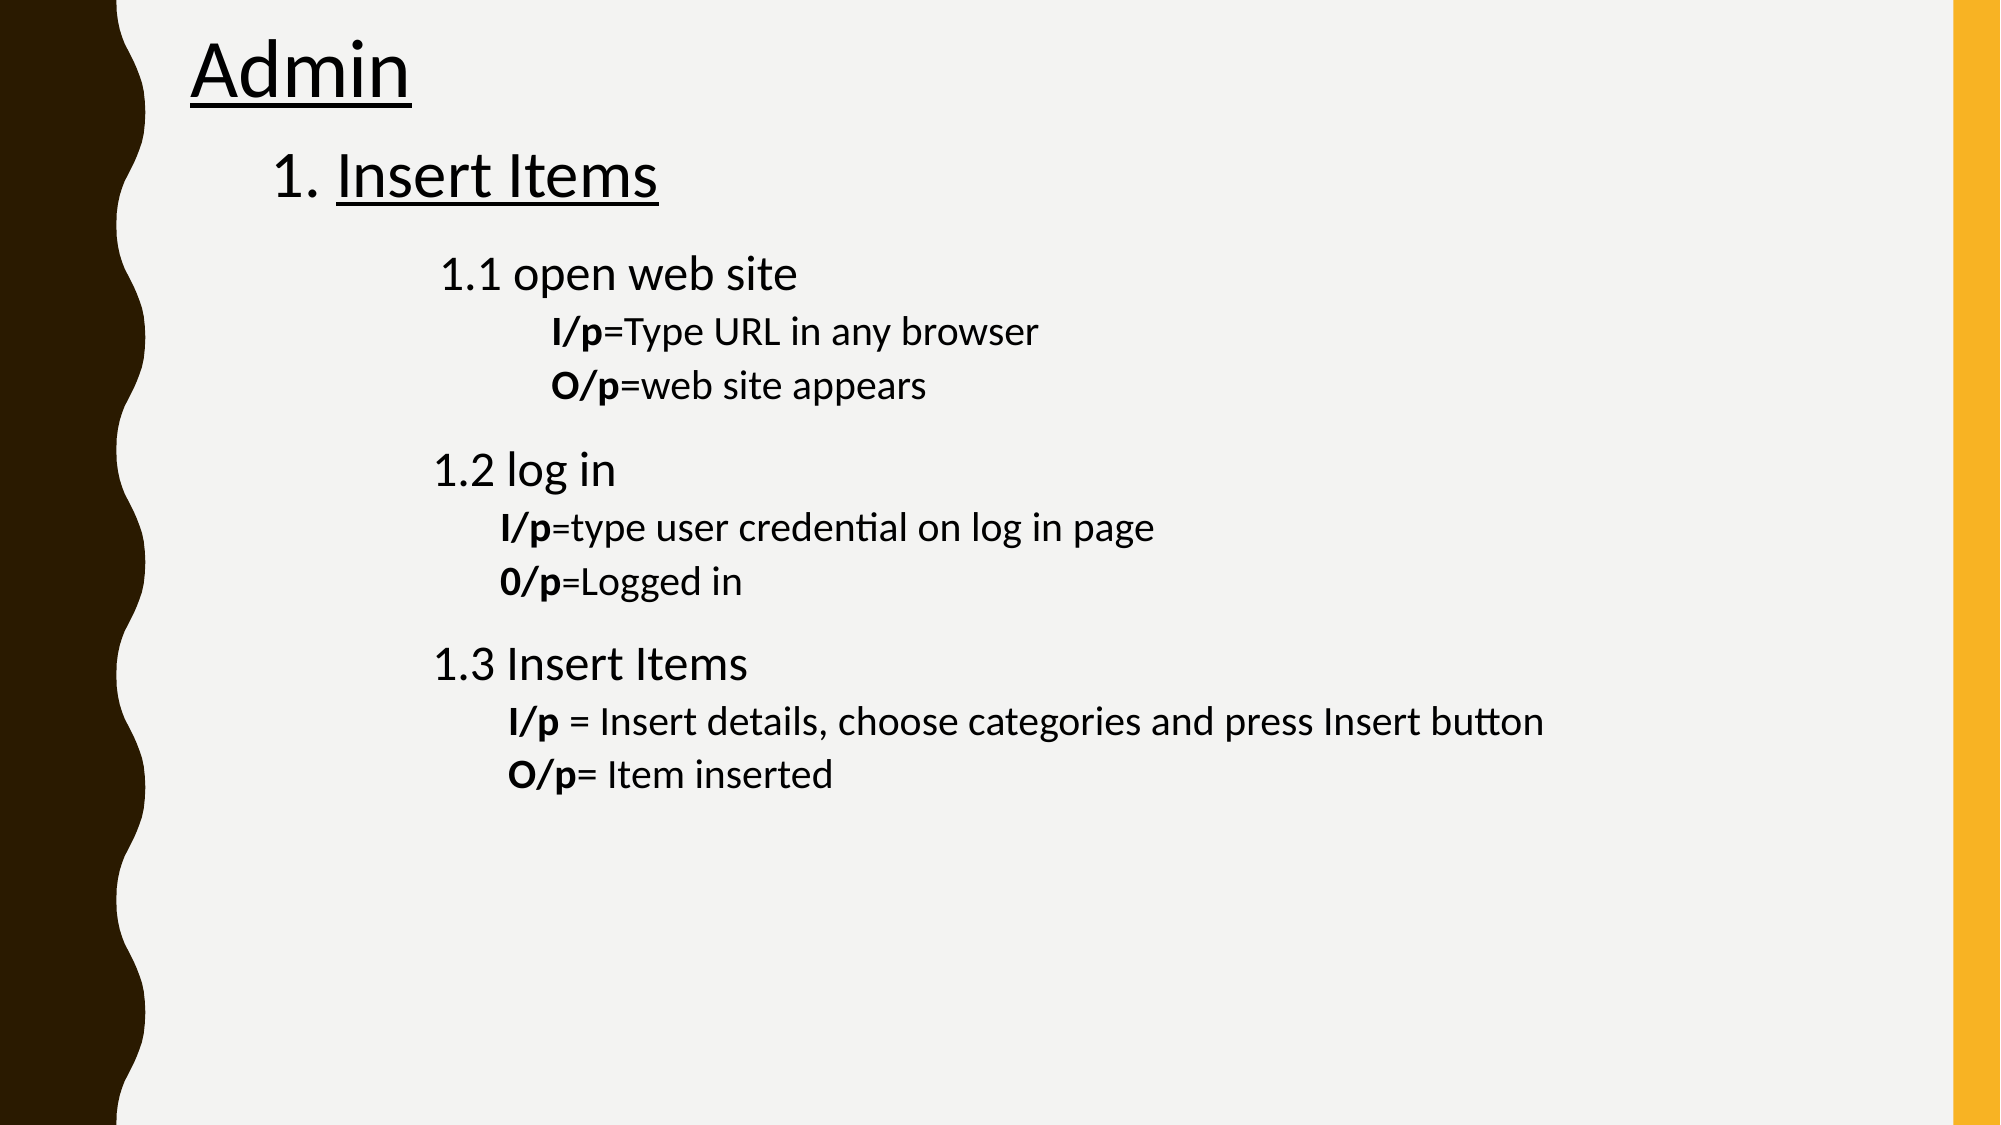

Admin
1. Insert Items
1.1 open web site
	I/p=Type URL in any browser
	O/p=web site appears
1.2 log in
        I/p=type user credential on log in page
        0/p=Logged in
1.3 Insert Items
        I/p = Insert details, choose categories and press Insert button
        O/p= Item inserted